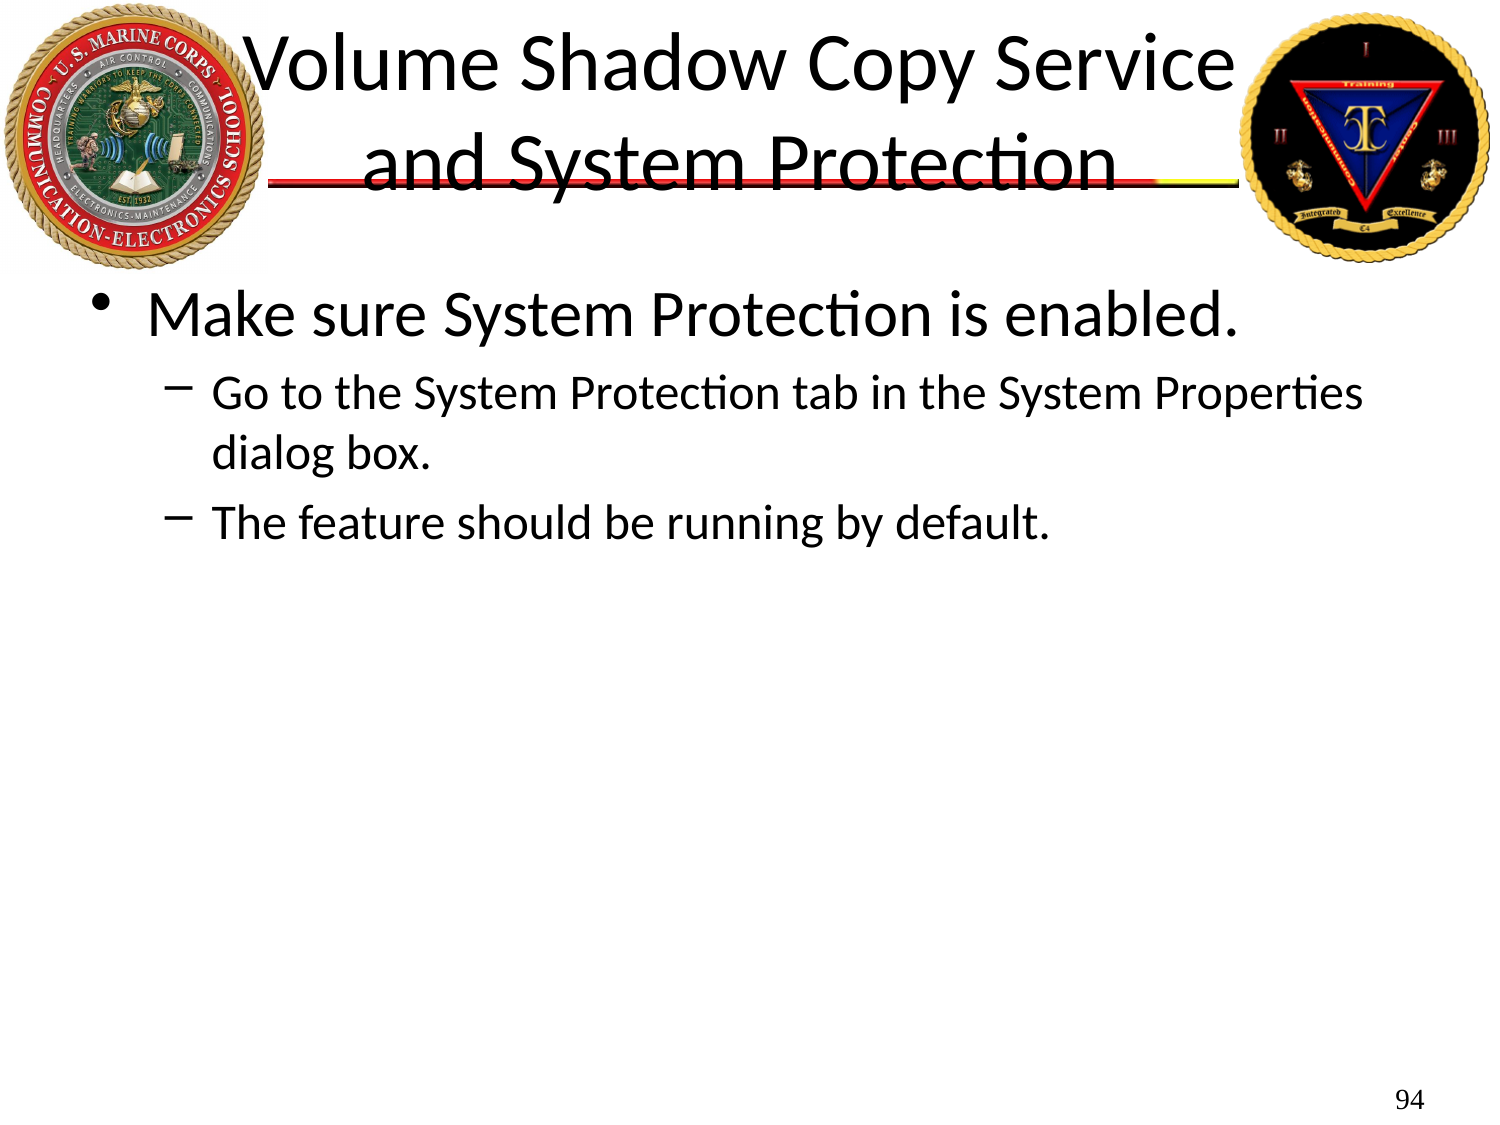

# Volume Shadow Copy Service and System Protection
Make sure System Protection is enabled.
Go to the System Protection tab in the System Properties dialog box.
The feature should be running by default.